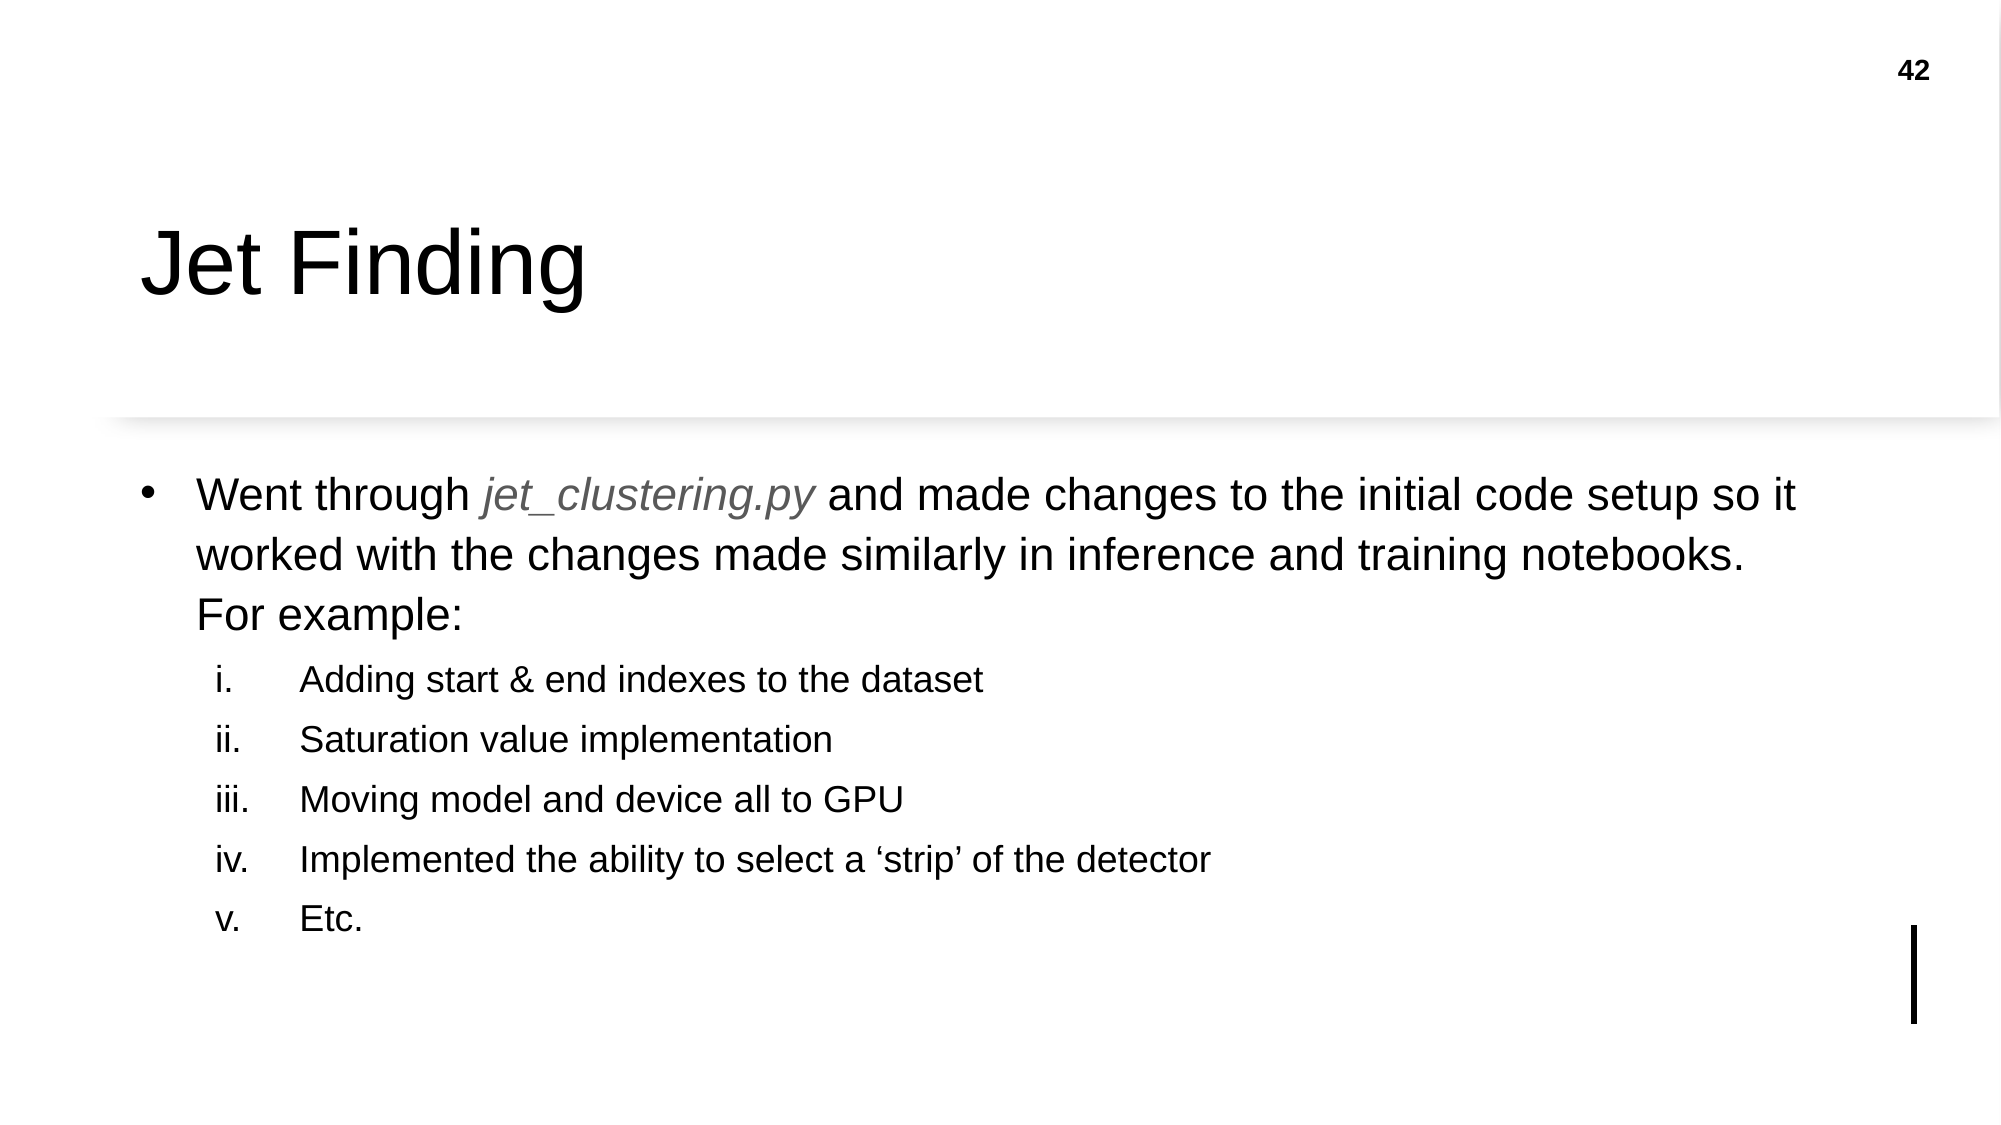

42
# Jet Finding
Went through jet_clustering.py and made changes to the initial code setup so it worked with the changes made similarly in inference and training notebooks. For example:
Adding start & end indexes to the dataset
Saturation value implementation
Moving model and device all to GPU
Implemented the ability to select a ‘strip’ of the detector
Etc.